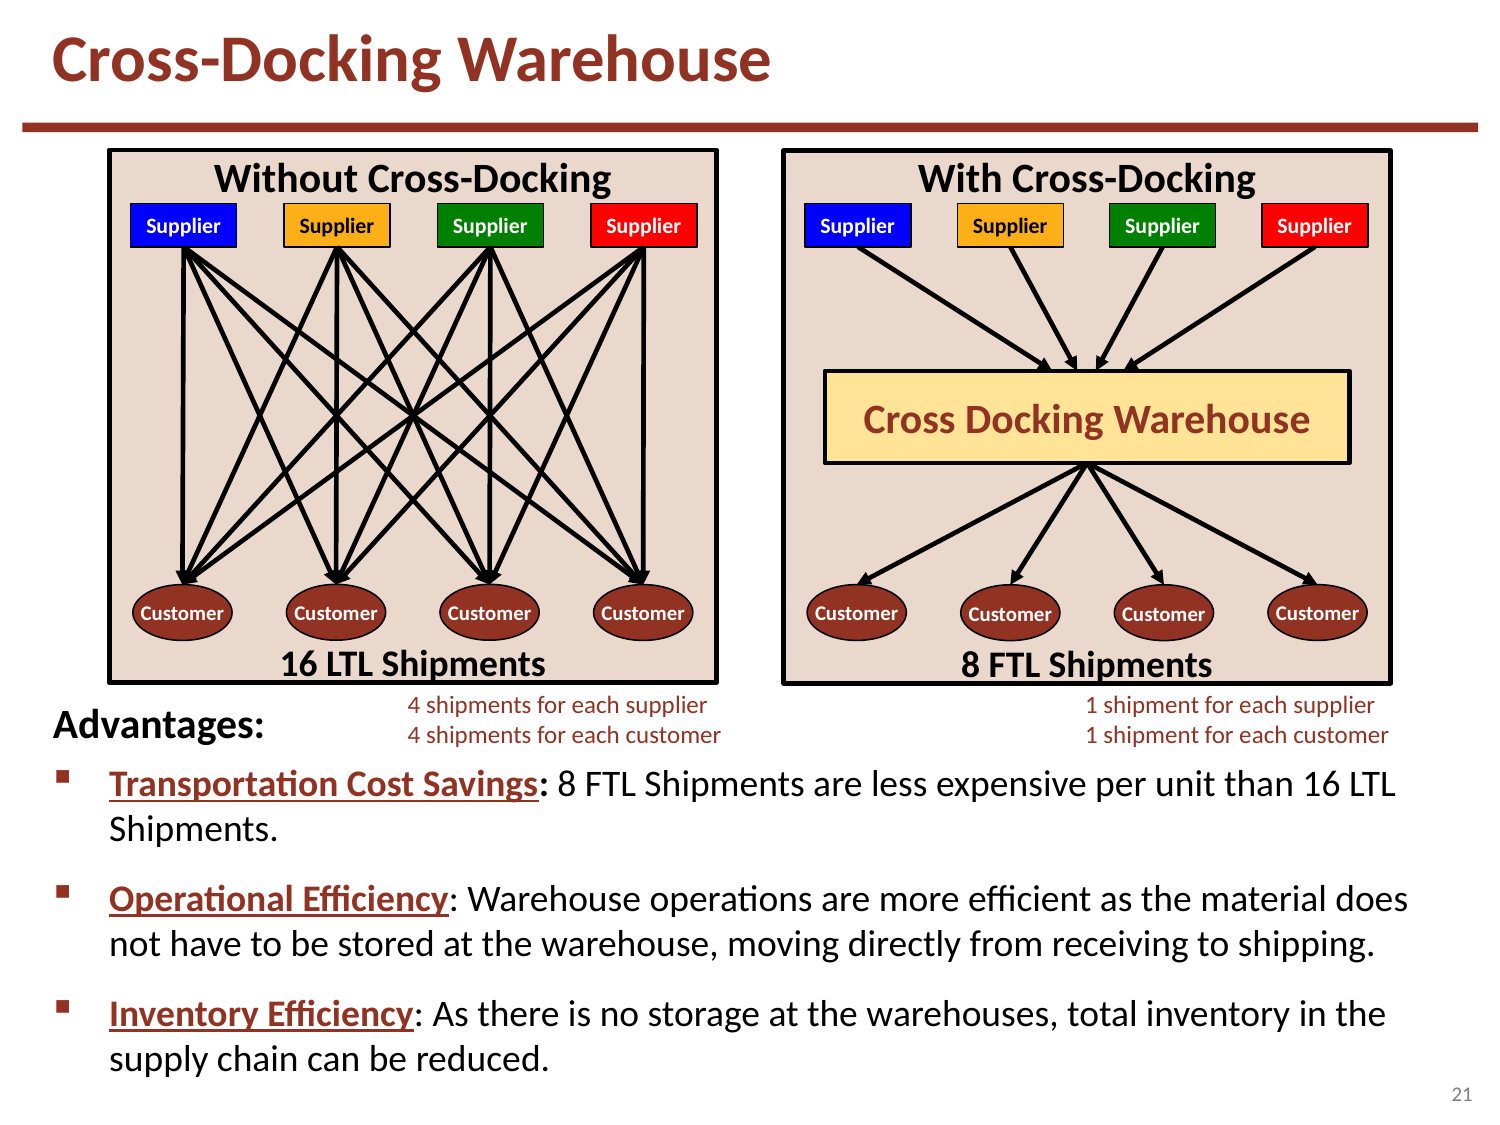

# Cross-Docking Warehouse

Without Cross-Docking
With Cross-Docking
Supplier
Supplier
Supplier
Supplier
Supplier
Supplier
Supplier
Supplier
Cross Docking Warehouse
Customer
Customer
Customer
Customer
Customer
Customer
Customer
Customer
16 LTL Shipments
8 FTL Shipments
4 shipments for each supplier
4 shipments for each customer
1 shipment for each supplier
1 shipment for each customer
Advantages:
Transportation Cost Savings: 8 FTL Shipments are less expensive per unit than 16 LTL Shipments.
Operational Efficiency: Warehouse operations are more efficient as the material does not have to be stored at the warehouse, moving directly from receiving to shipping.
Inventory Efficiency: As there is no storage at the warehouses, total inventory in the supply chain can be reduced.
21